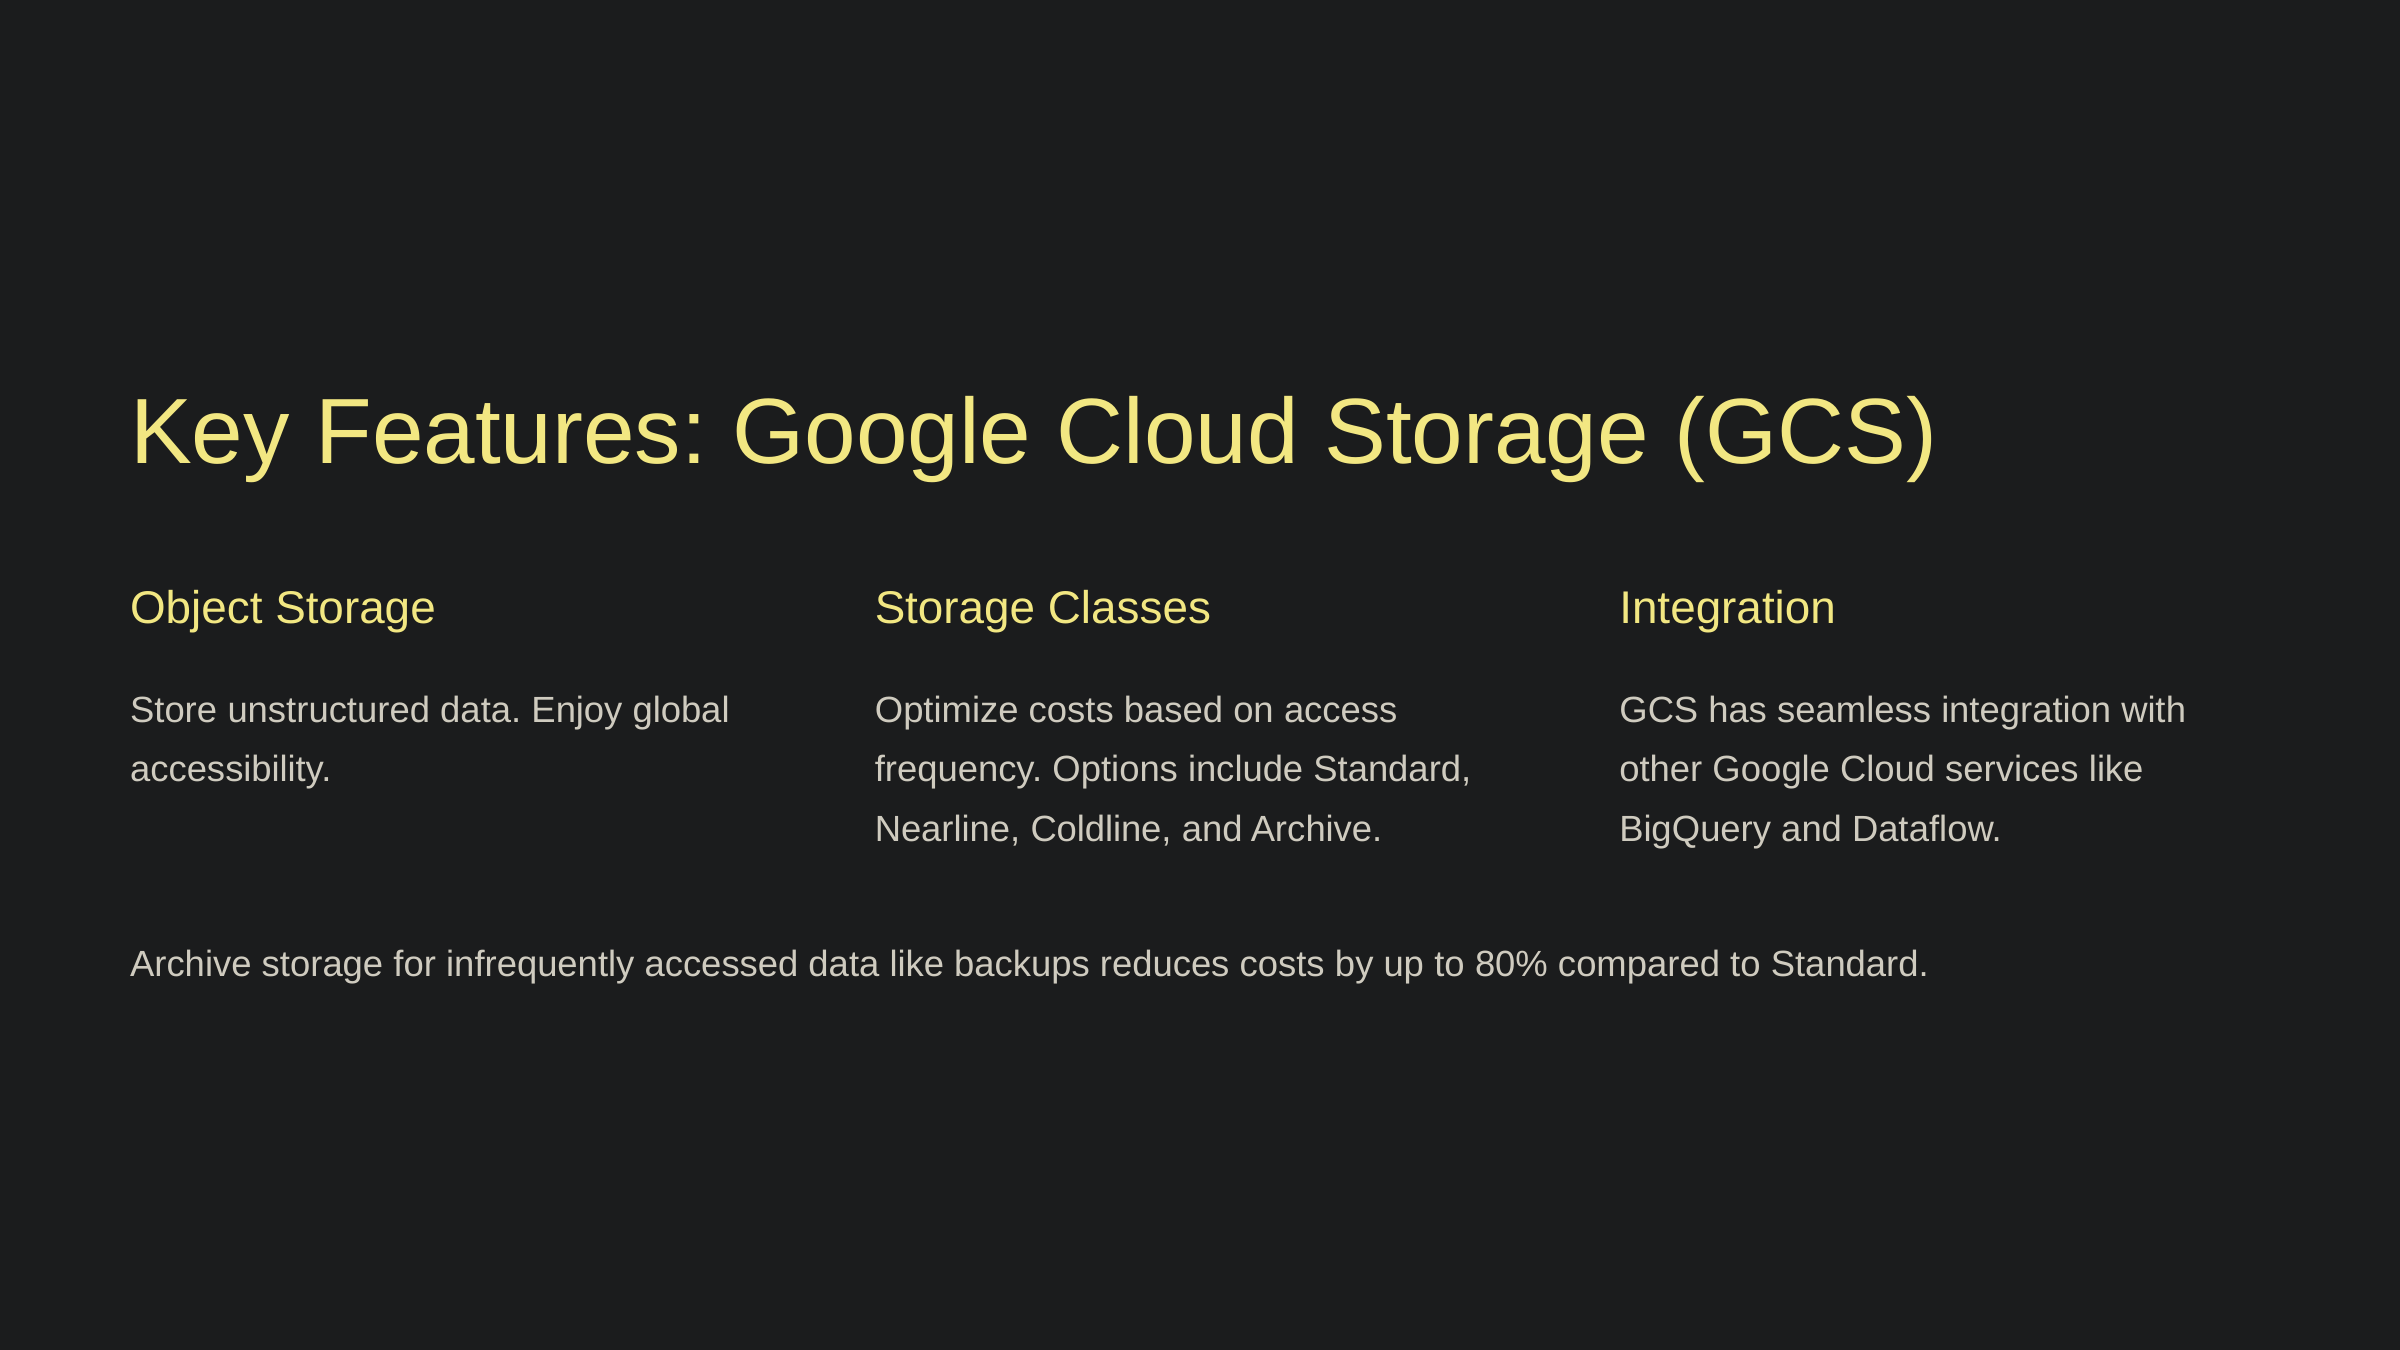

Key Features: Google Cloud Storage (GCS)
Object Storage
Storage Classes
Integration
Store unstructured data. Enjoy global accessibility.
Optimize costs based on access frequency. Options include Standard, Nearline, Coldline, and Archive.
GCS has seamless integration with other Google Cloud services like BigQuery and Dataflow.
Archive storage for infrequently accessed data like backups reduces costs by up to 80% compared to Standard.